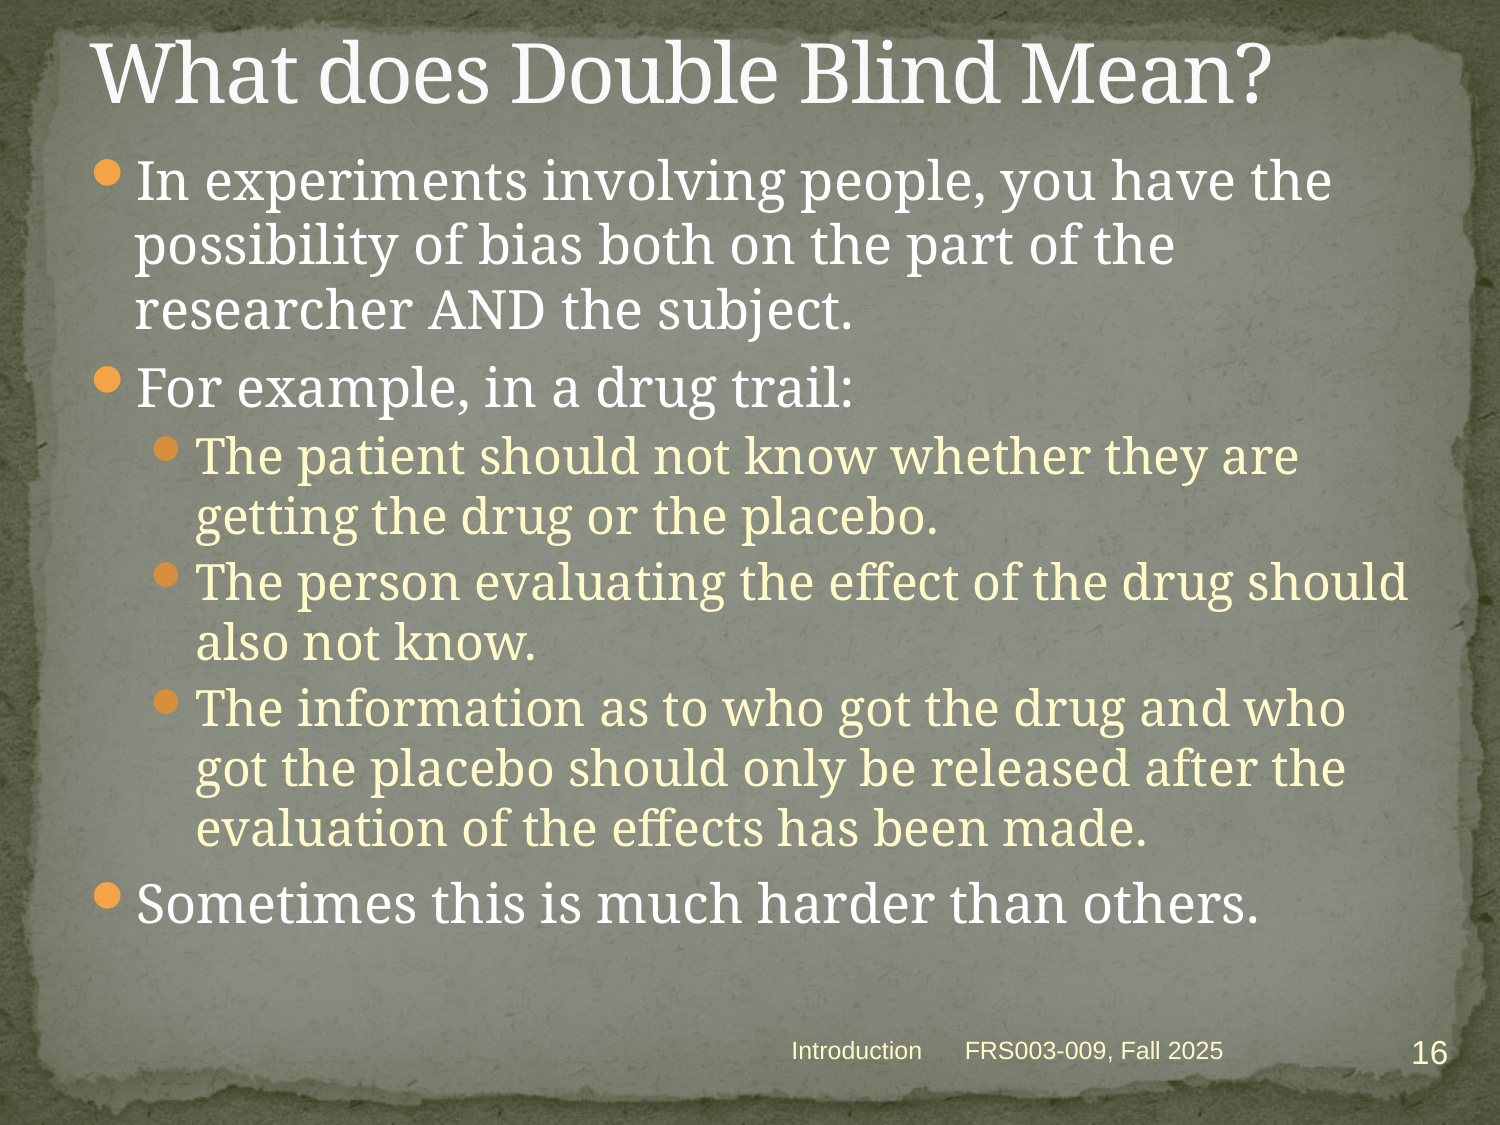

# What does Double Blind Mean?
In experiments involving people, you have the possibility of bias both on the part of the researcher AND the subject.
For example, in a drug trail:
The patient should not know whether they are getting the drug or the placebo.
The person evaluating the effect of the drug should also not know.
The information as to who got the drug and who got the placebo should only be released after the evaluation of the effects has been made.
Sometimes this is much harder than others.
16
Introduction
FRS003-009, Fall 2025